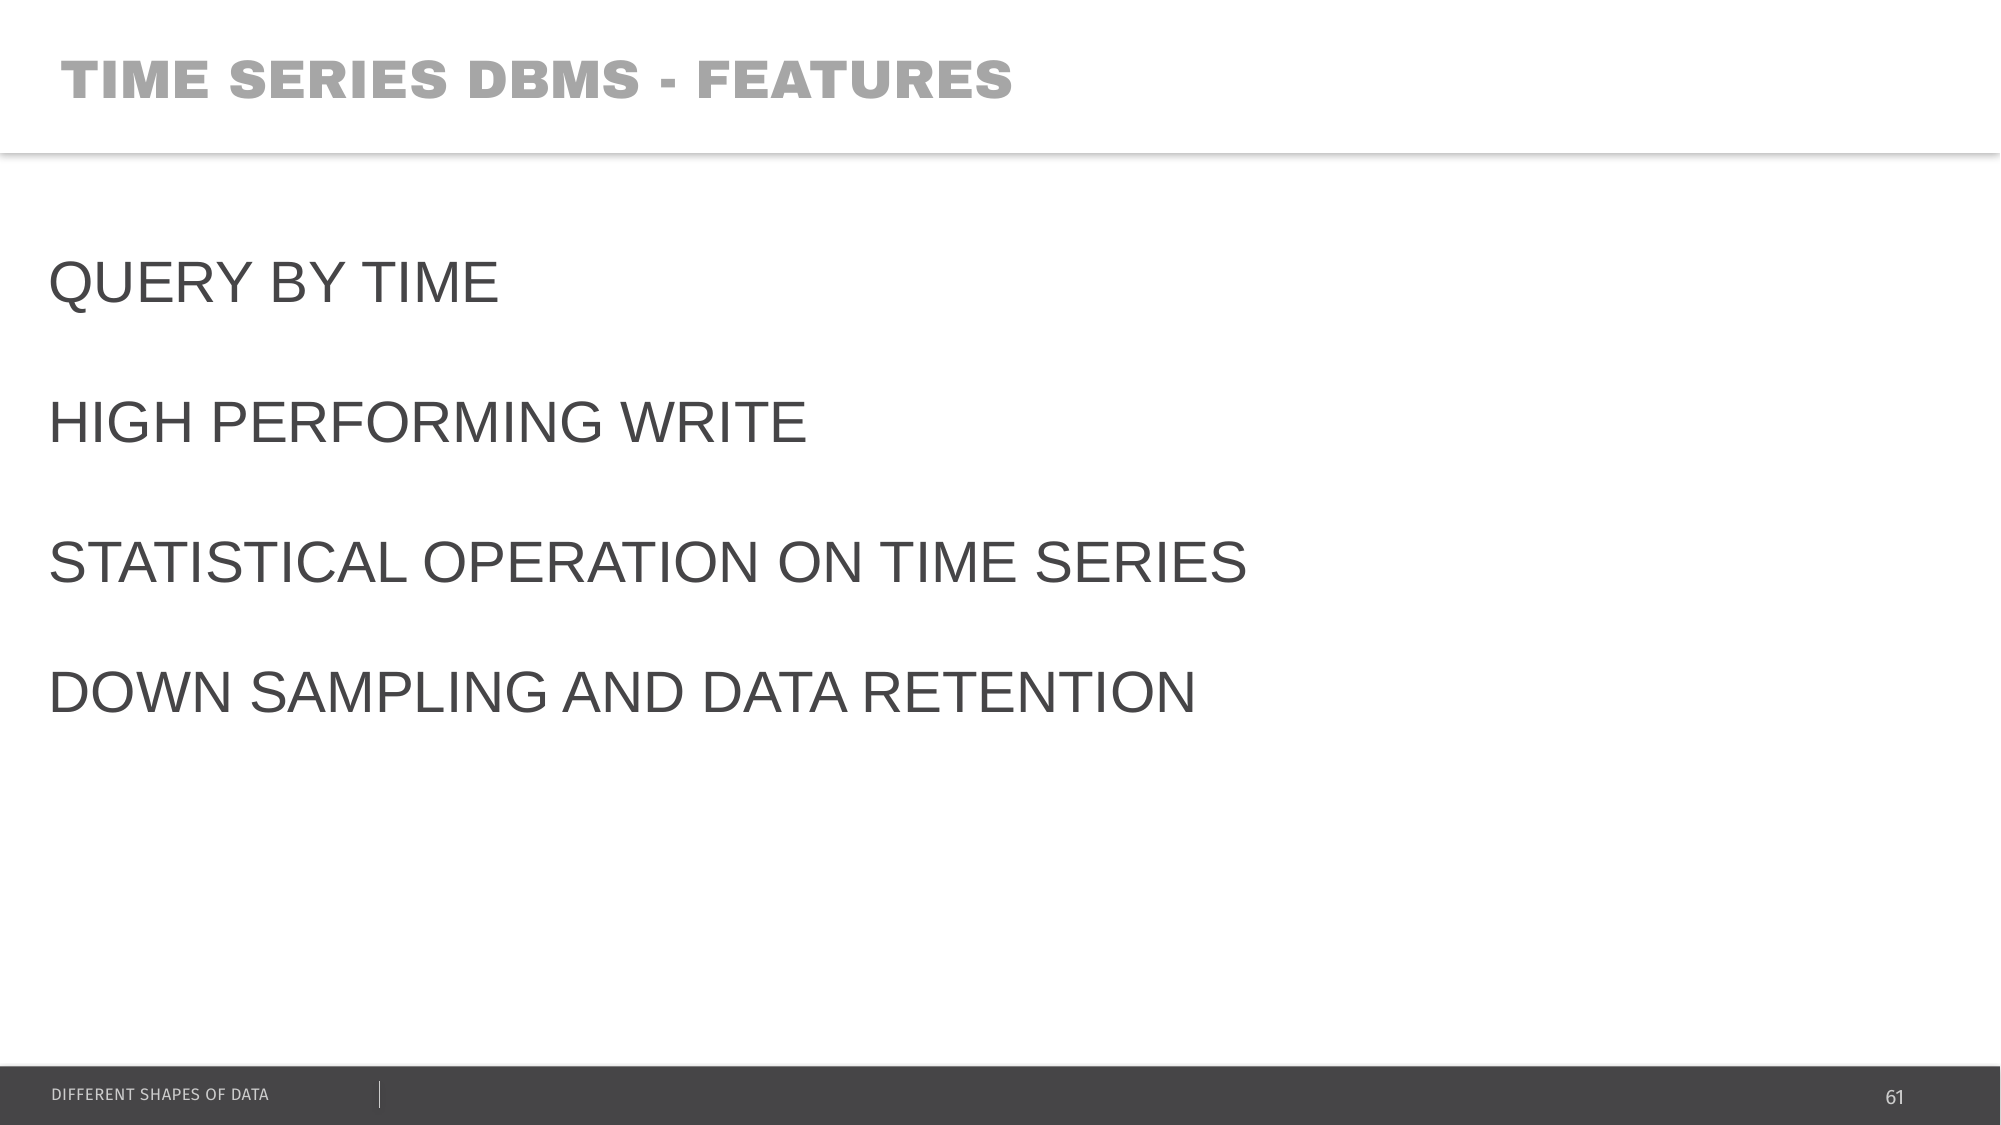

TIME SERIES DBMS - FEATURES
QUERY BY TIME

HIGH PERFORMING WRITE

STATISTICAL OPERATION ON TIME SERIES

DOWN SAMPLING AND DATA RETENTION